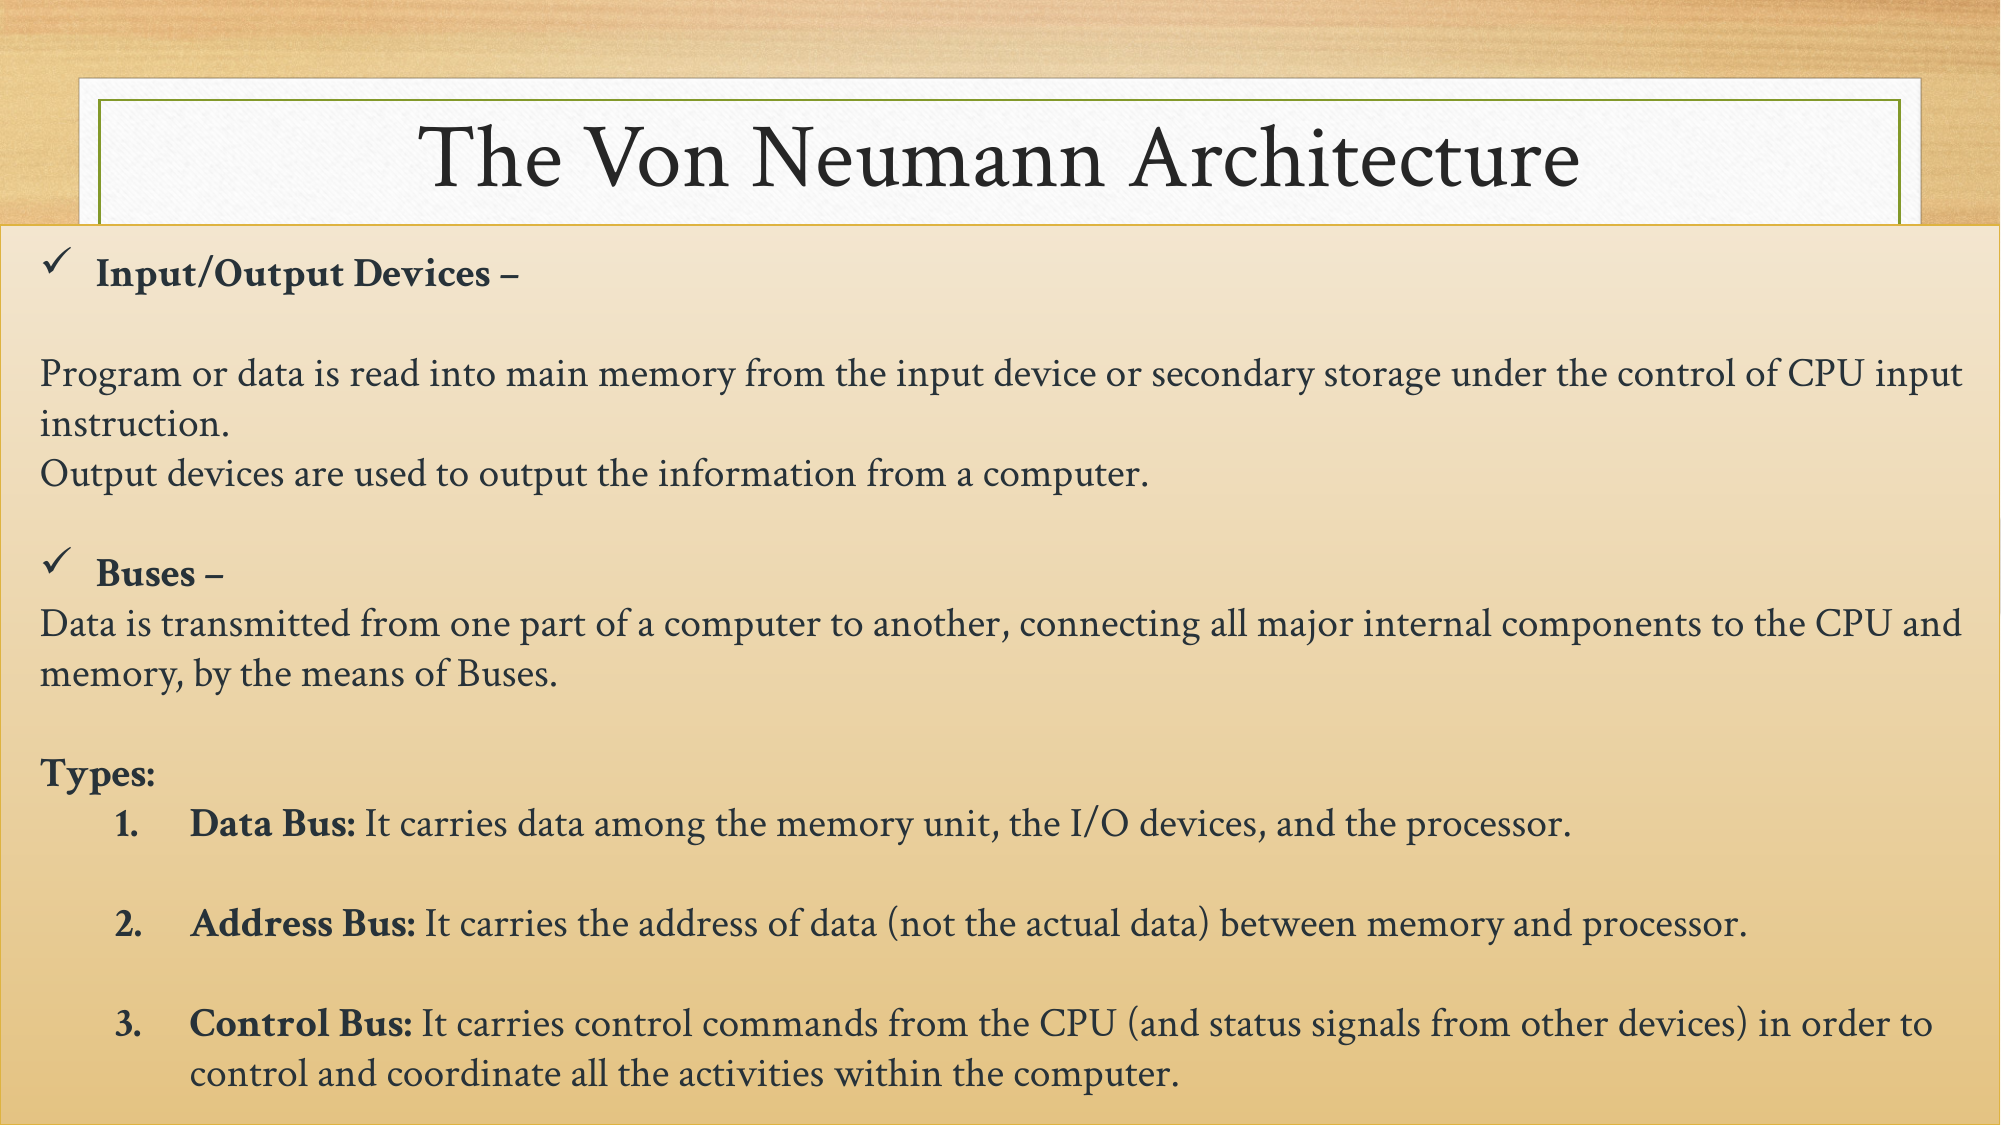

The Von Neumann Architecture

Input/Output Devices –

Program or data is read into main memory from the input device or secondary storage under the control of CPU input instruction.
Output devices are used to output the information from a computer.

Buses –
Data is transmitted from one part of a computer to another, connecting all major internal components to the CPU and memory, by the means of Buses.

Types:
Data Bus: It carries data among the memory unit, the I/O devices, and the processor.

Address Bus: It carries the address of data (not the actual data) between memory and processor.

Control Bus: It carries control commands from the CPU (and status signals from other devices) in order to control and coordinate all the activities within the computer.